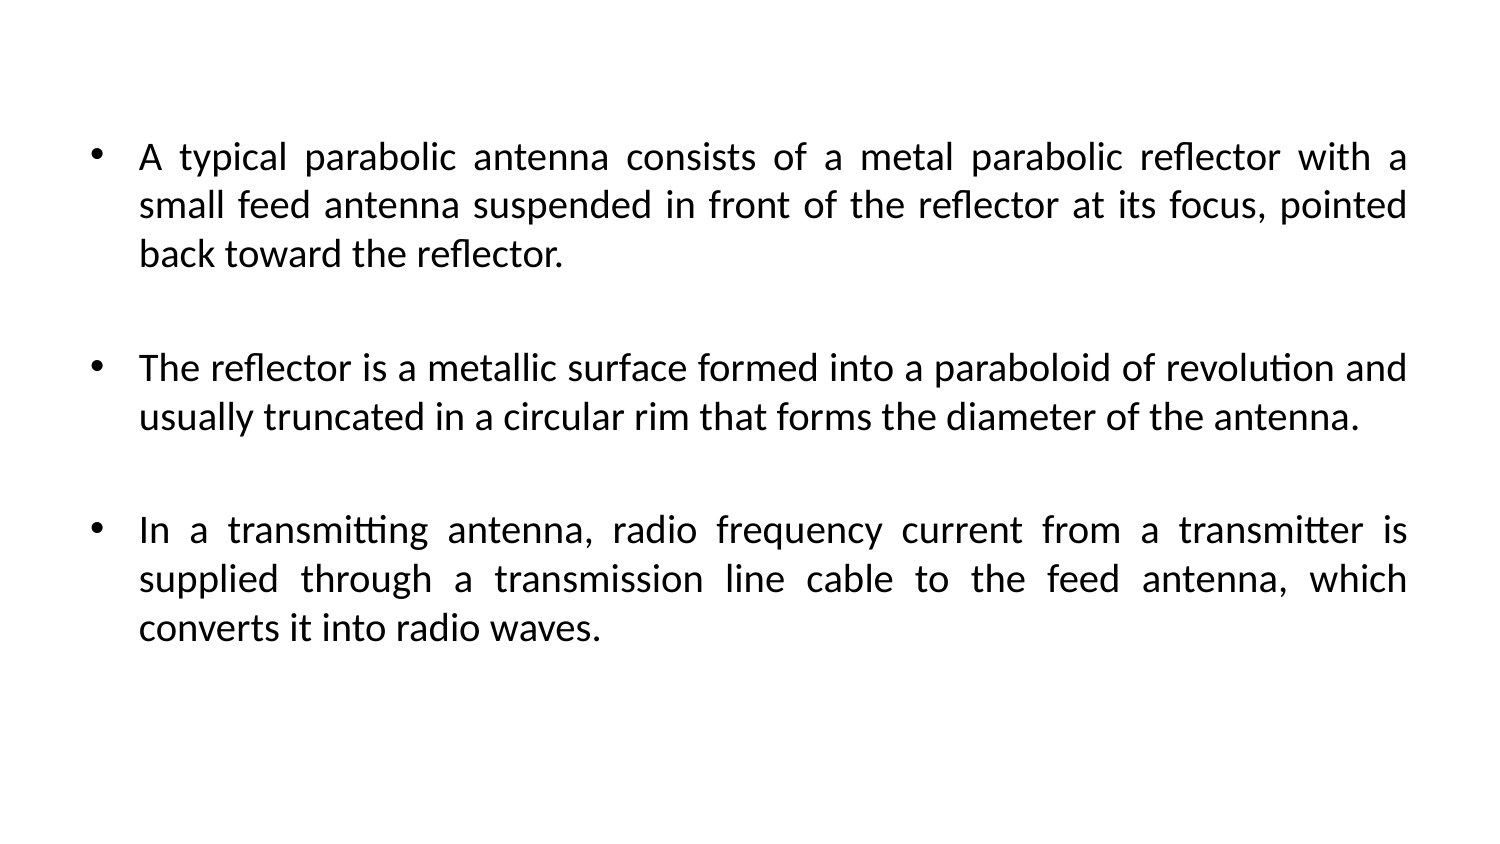

A typical parabolic antenna consists of a metal parabolic reflector with a small feed antenna suspended in front of the reflector at its focus, pointed back toward the reflector.

The reflector is a metallic surface formed into a paraboloid of revolution and usually truncated in a circular rim that forms the diameter of the antenna.

In a transmitting antenna, radio frequency current from a transmitter is supplied through a transmission line cable to the feed antenna, which converts it into radio waves.